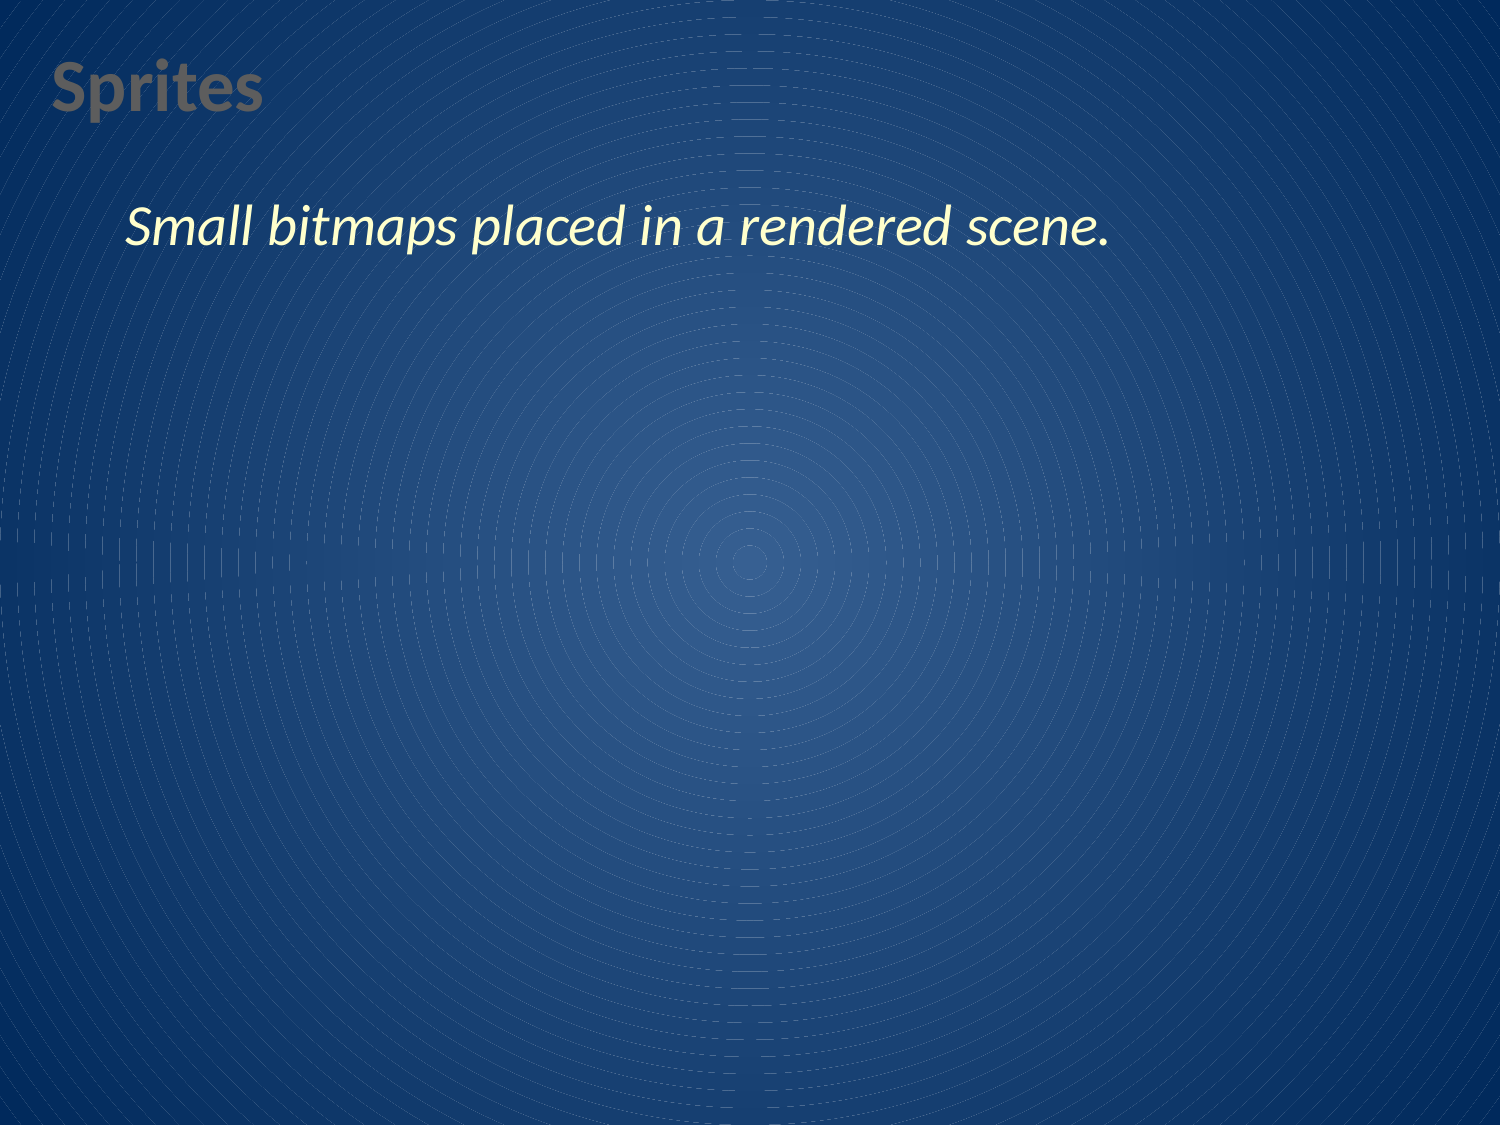

Sprites
Small bitmaps placed in a rendered scene.